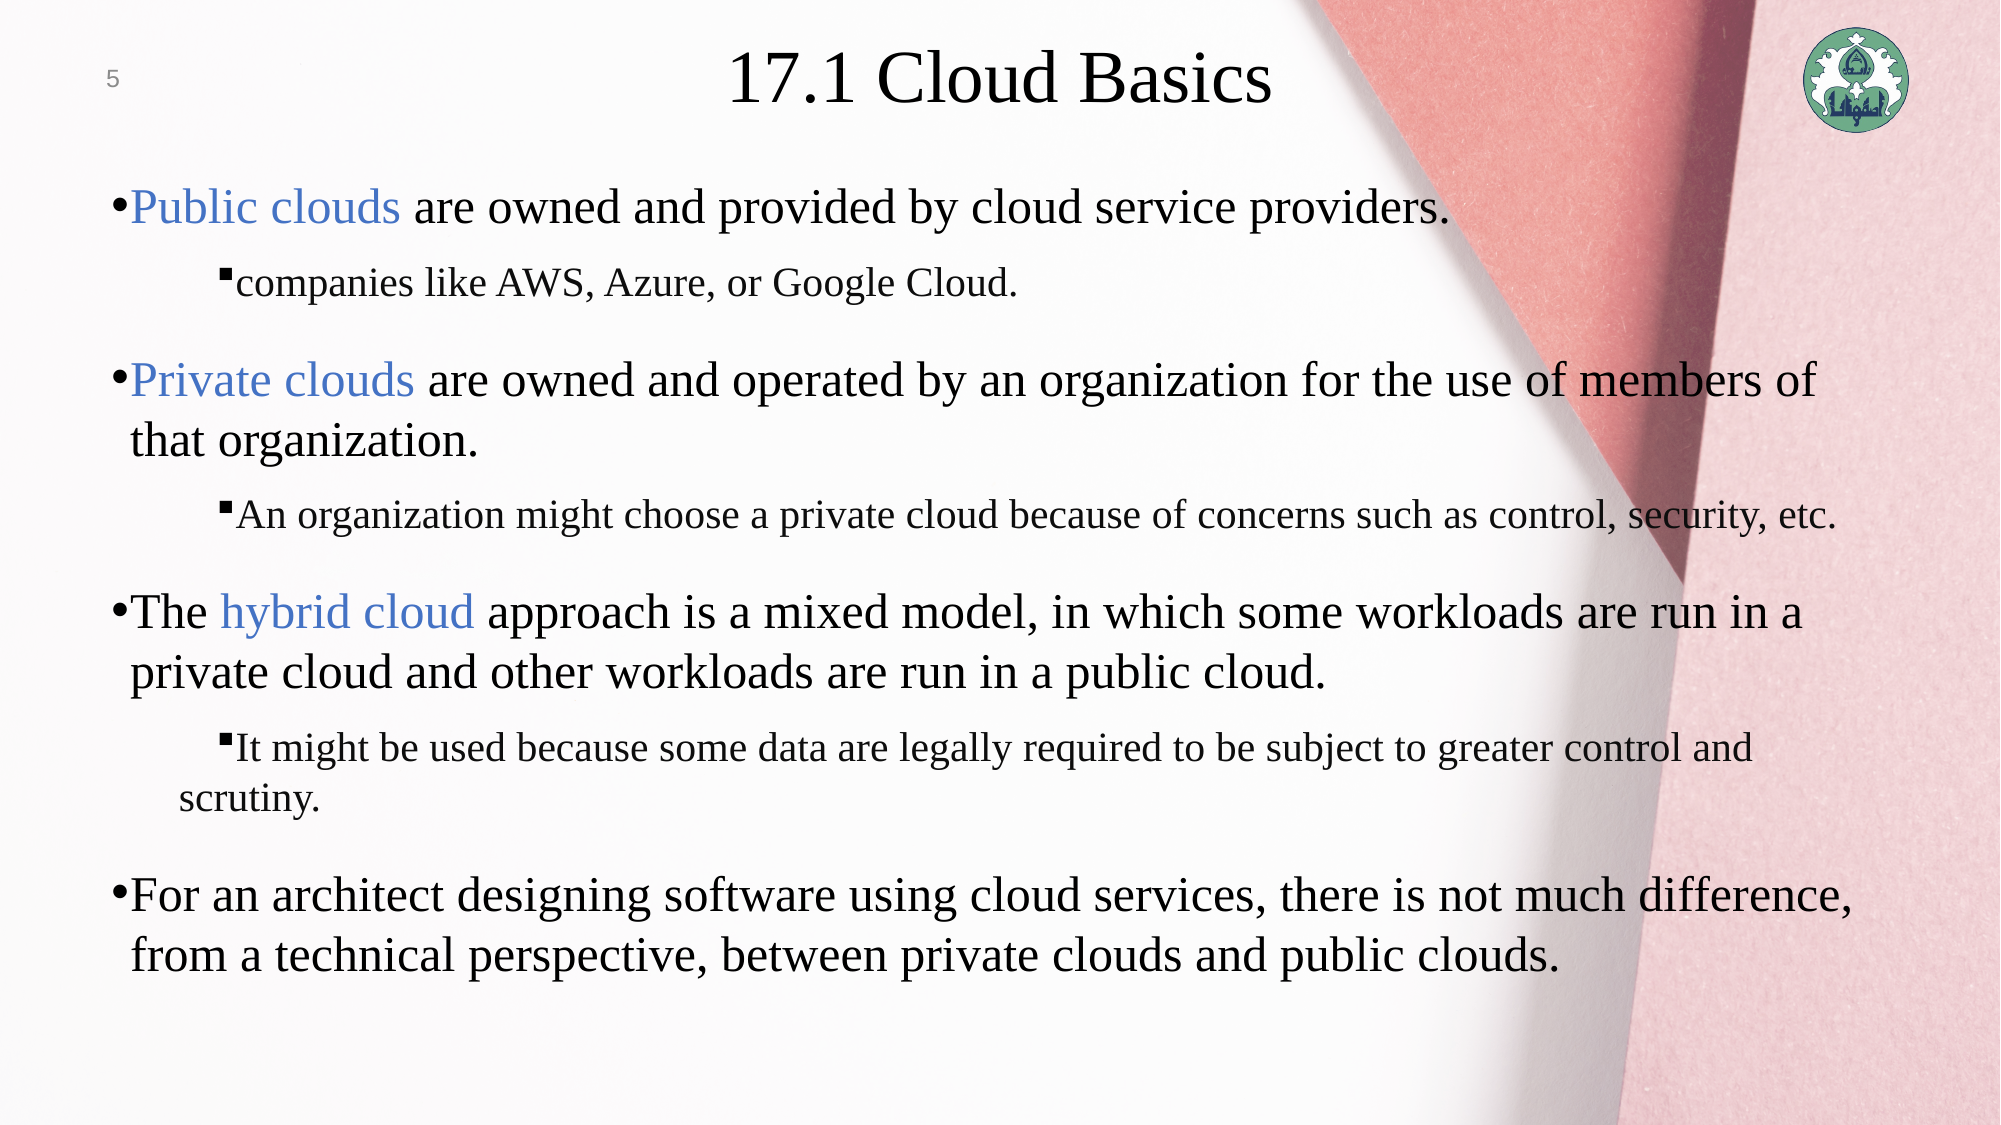

5
# 17.1 Cloud Basics
Public clouds are owned and provided by cloud service providers.
companies like AWS, Azure, or Google Cloud.
Private clouds are owned and operated by an organization for the use of members of that organization.
An organization might choose a private cloud because of concerns such as control, security, etc.
The hybrid cloud approach is a mixed model, in which some workloads are run in a private cloud and other workloads are run in a public cloud.
It might be used because some data are legally required to be subject to greater control and scrutiny.
For an architect designing software using cloud services, there is not much difference, from a technical perspective, between private clouds and public clouds.